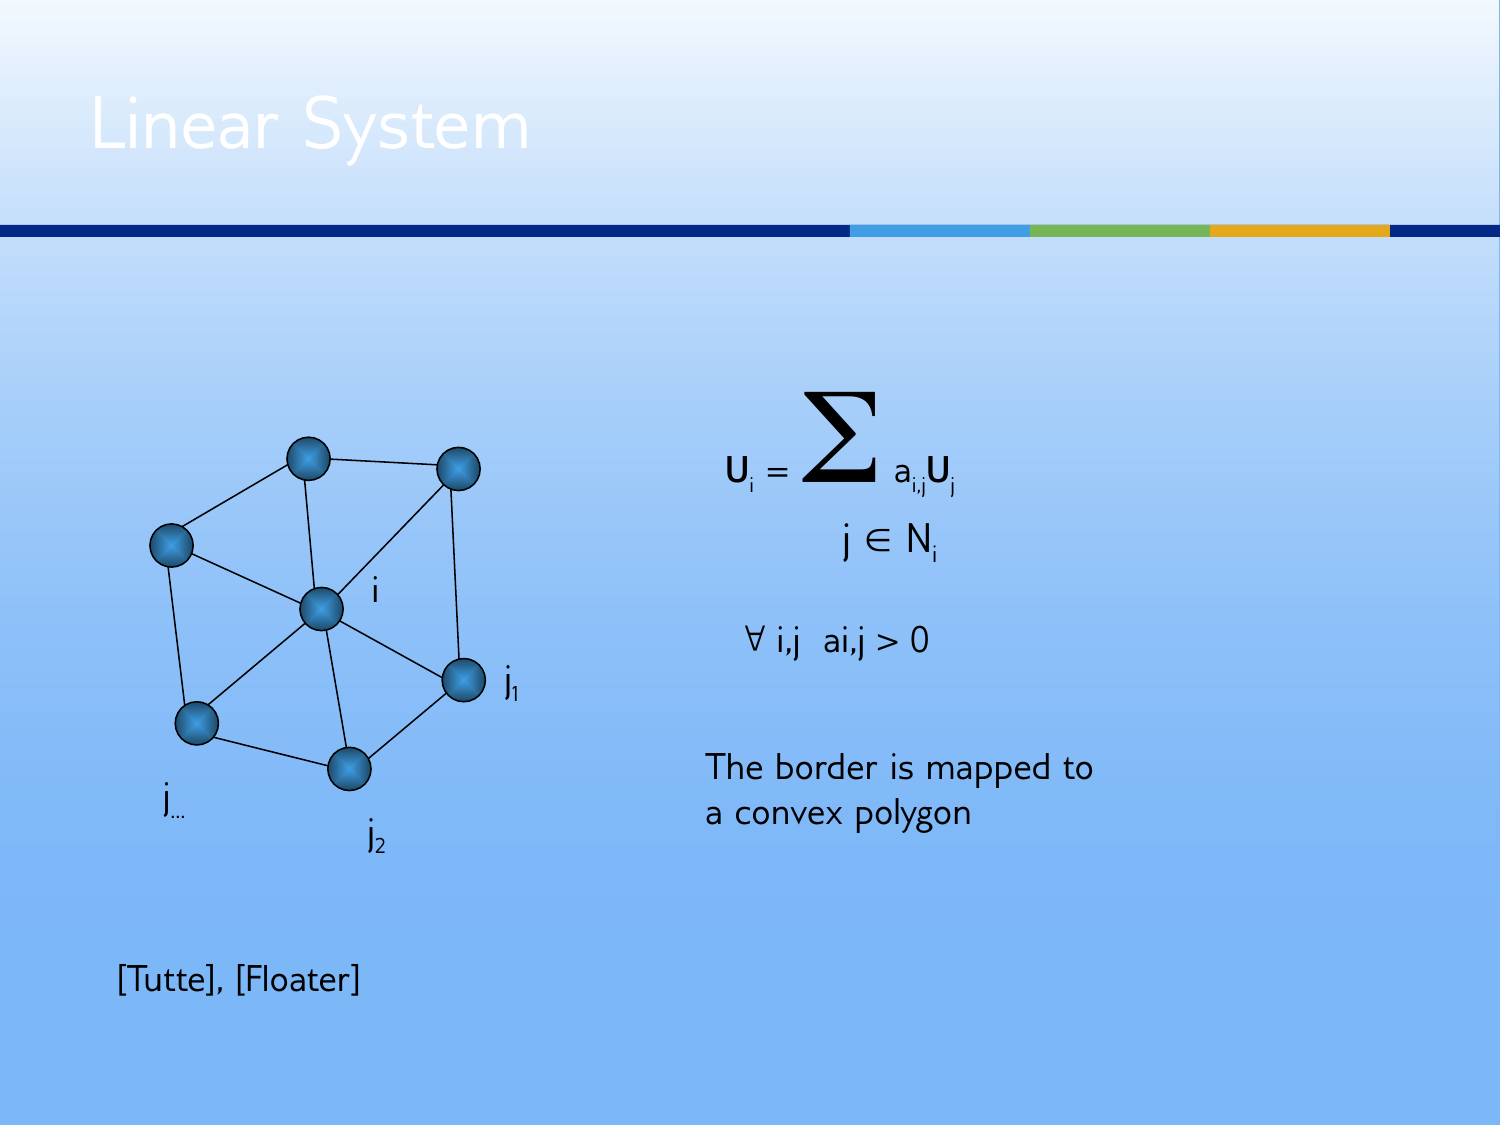

# Linear System
Ui = Σ ai,jUj

j ∈ Ni

i

∀ i,j  ai,j > 0

j1

The border is mapped to
a convex polygon

j…
j2
[Tutte], [Floater]